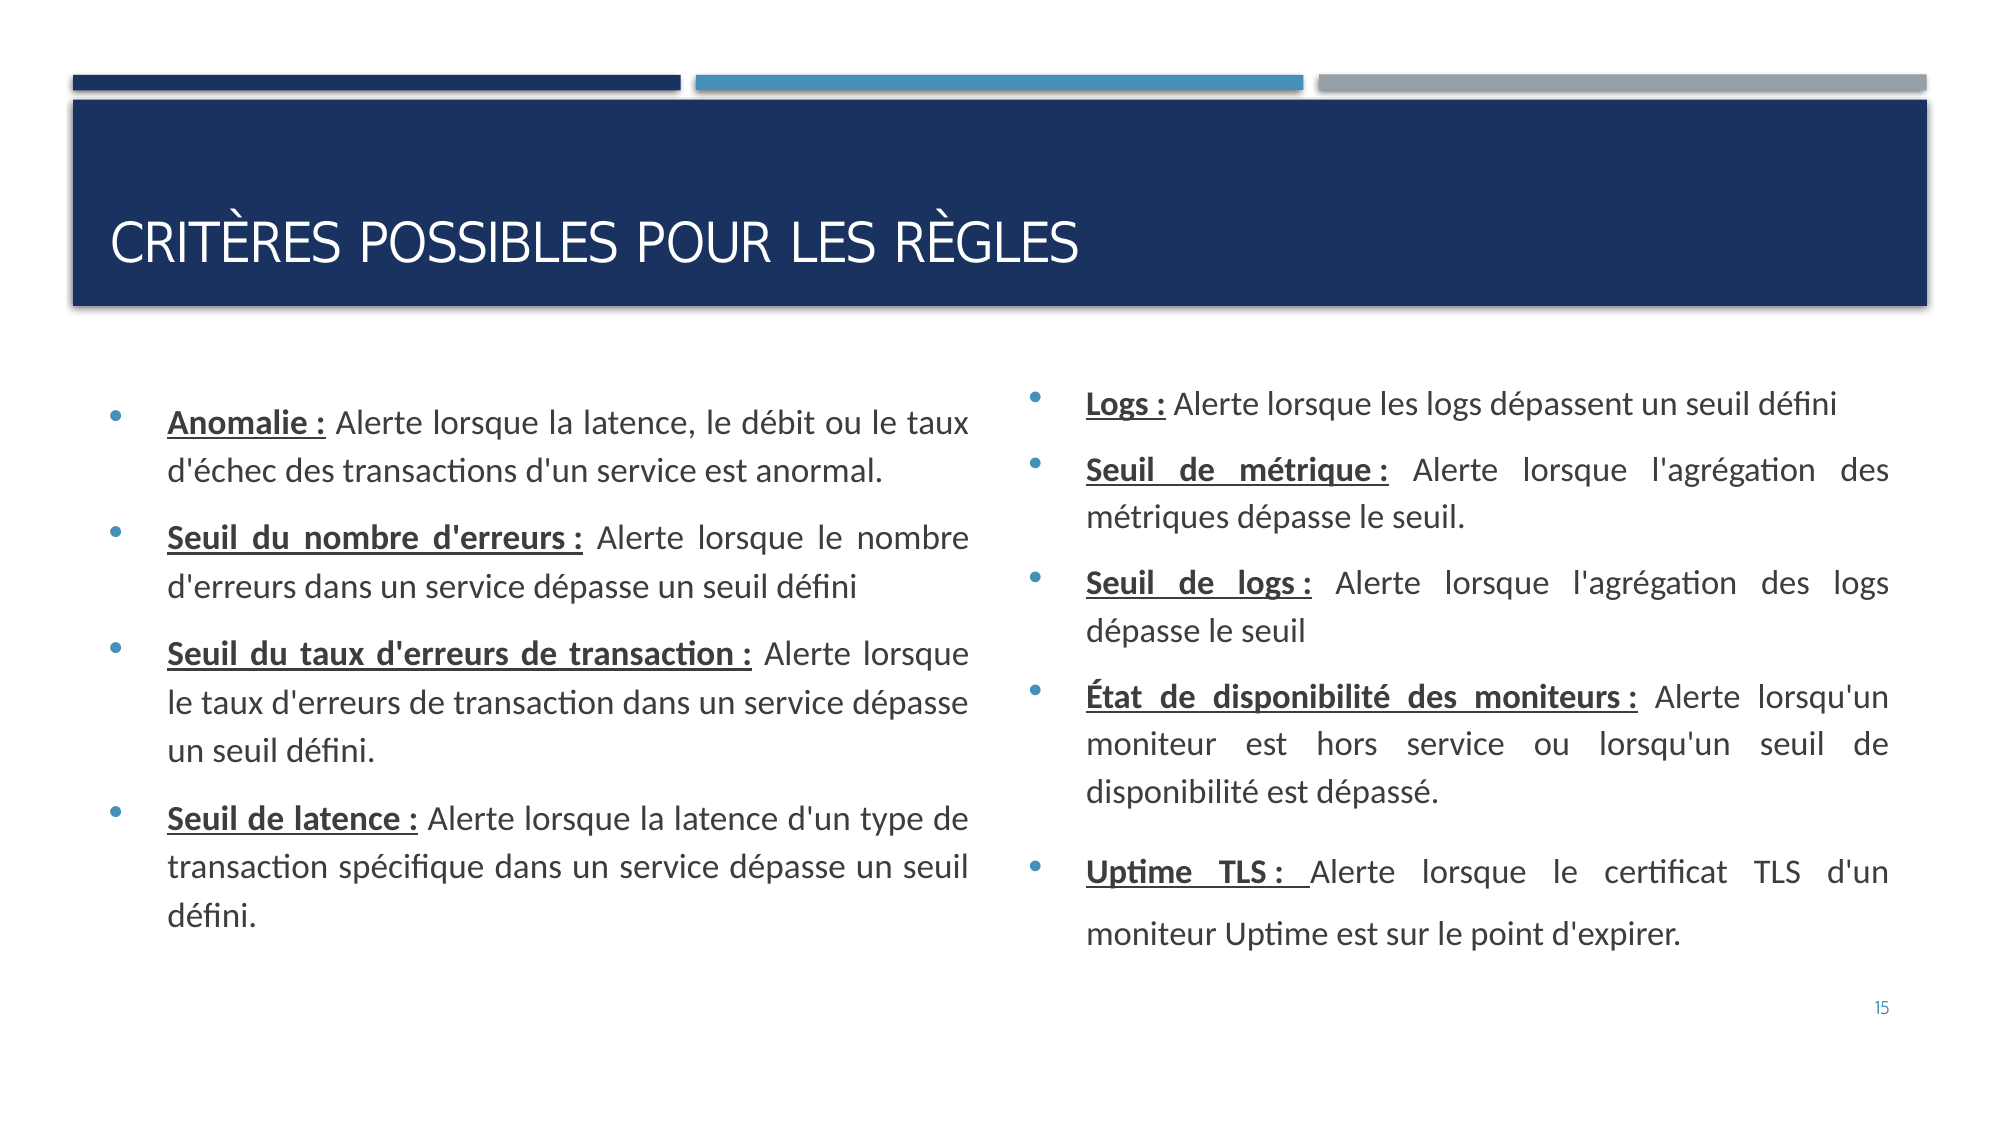

# Critères possibles pour les règles
Anomalie : Alerte lorsque la latence, le débit ou le taux d'échec des transactions d'un service est anormal.
Seuil du nombre d'erreurs : Alerte lorsque le nombre d'erreurs dans un service dépasse un seuil défini
Seuil du taux d'erreurs de transaction : Alerte lorsque le taux d'erreurs de transaction dans un service dépasse un seuil défini.
Seuil de latence : Alerte lorsque la latence d'un type de transaction spécifique dans un service dépasse un seuil défini.
Logs : Alerte lorsque les logs dépassent un seuil défini
Seuil de métrique : Alerte lorsque l'agrégation des métriques dépasse le seuil.
Seuil de logs : Alerte lorsque l'agrégation des logs dépasse le seuil
État de disponibilité des moniteurs : Alerte lorsqu'un moniteur est hors service ou lorsqu'un seuil de disponibilité est dépassé.
Uptime TLS : Alerte lorsque le certificat TLS d'un moniteur Uptime est sur le point d'expirer.
15